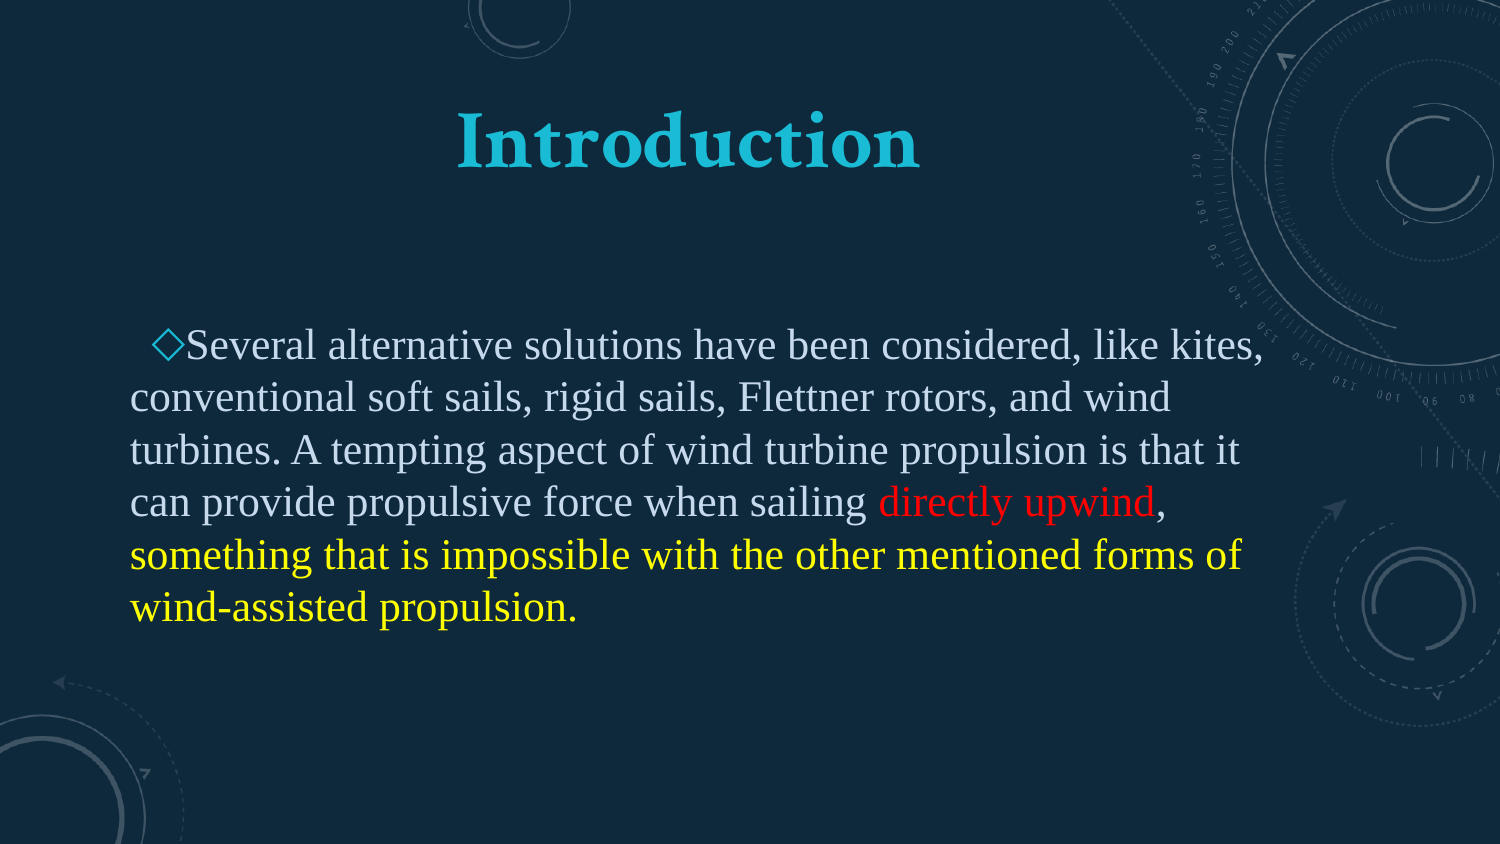

# Introduction
Several alternative solutions have been considered, like kites, conventional soft sails, rigid sails, Flettner rotors, and wind turbines. A tempting aspect of wind turbine propulsion is that it can provide propulsive force when sailing directly upwind, something that is impossible with the other mentioned forms of wind-assisted propulsion.